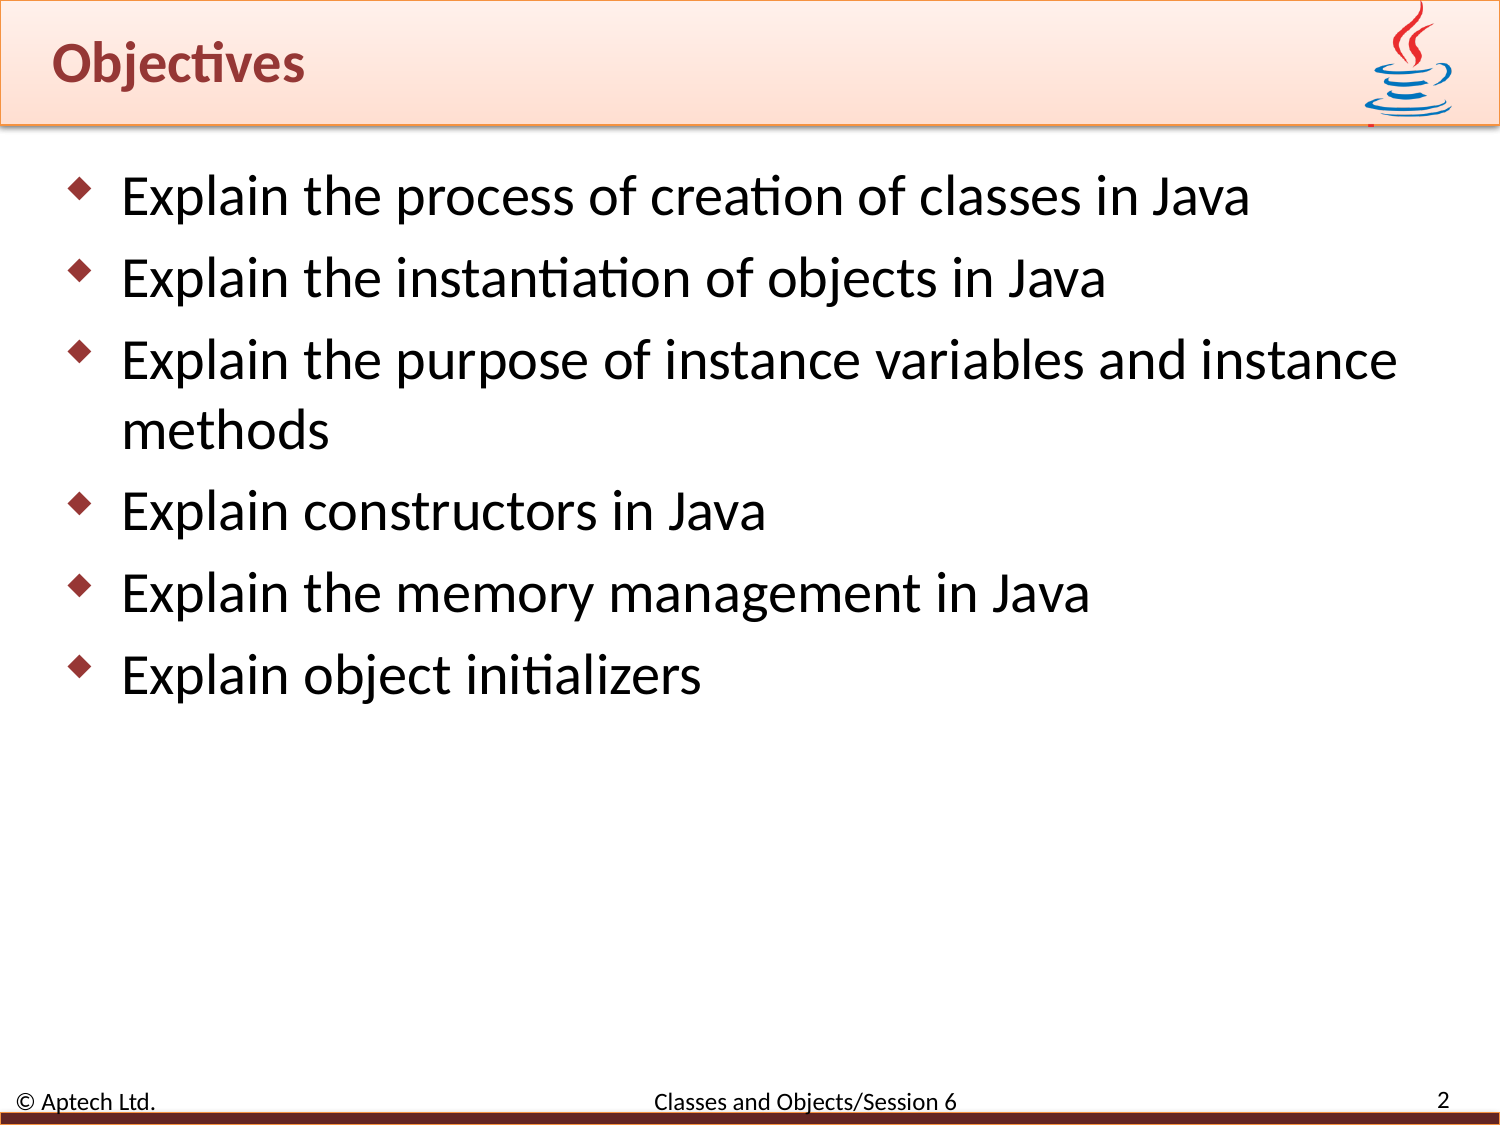

# Objectives
Explain the process of creation of classes in Java
Explain the instantiation of objects in Java
Explain the purpose of instance variables and instance methods
Explain constructors in Java
Explain the memory management in Java
Explain object initializers
2
© Aptech Ltd.                                                                                       Classes and Objects/Session 6